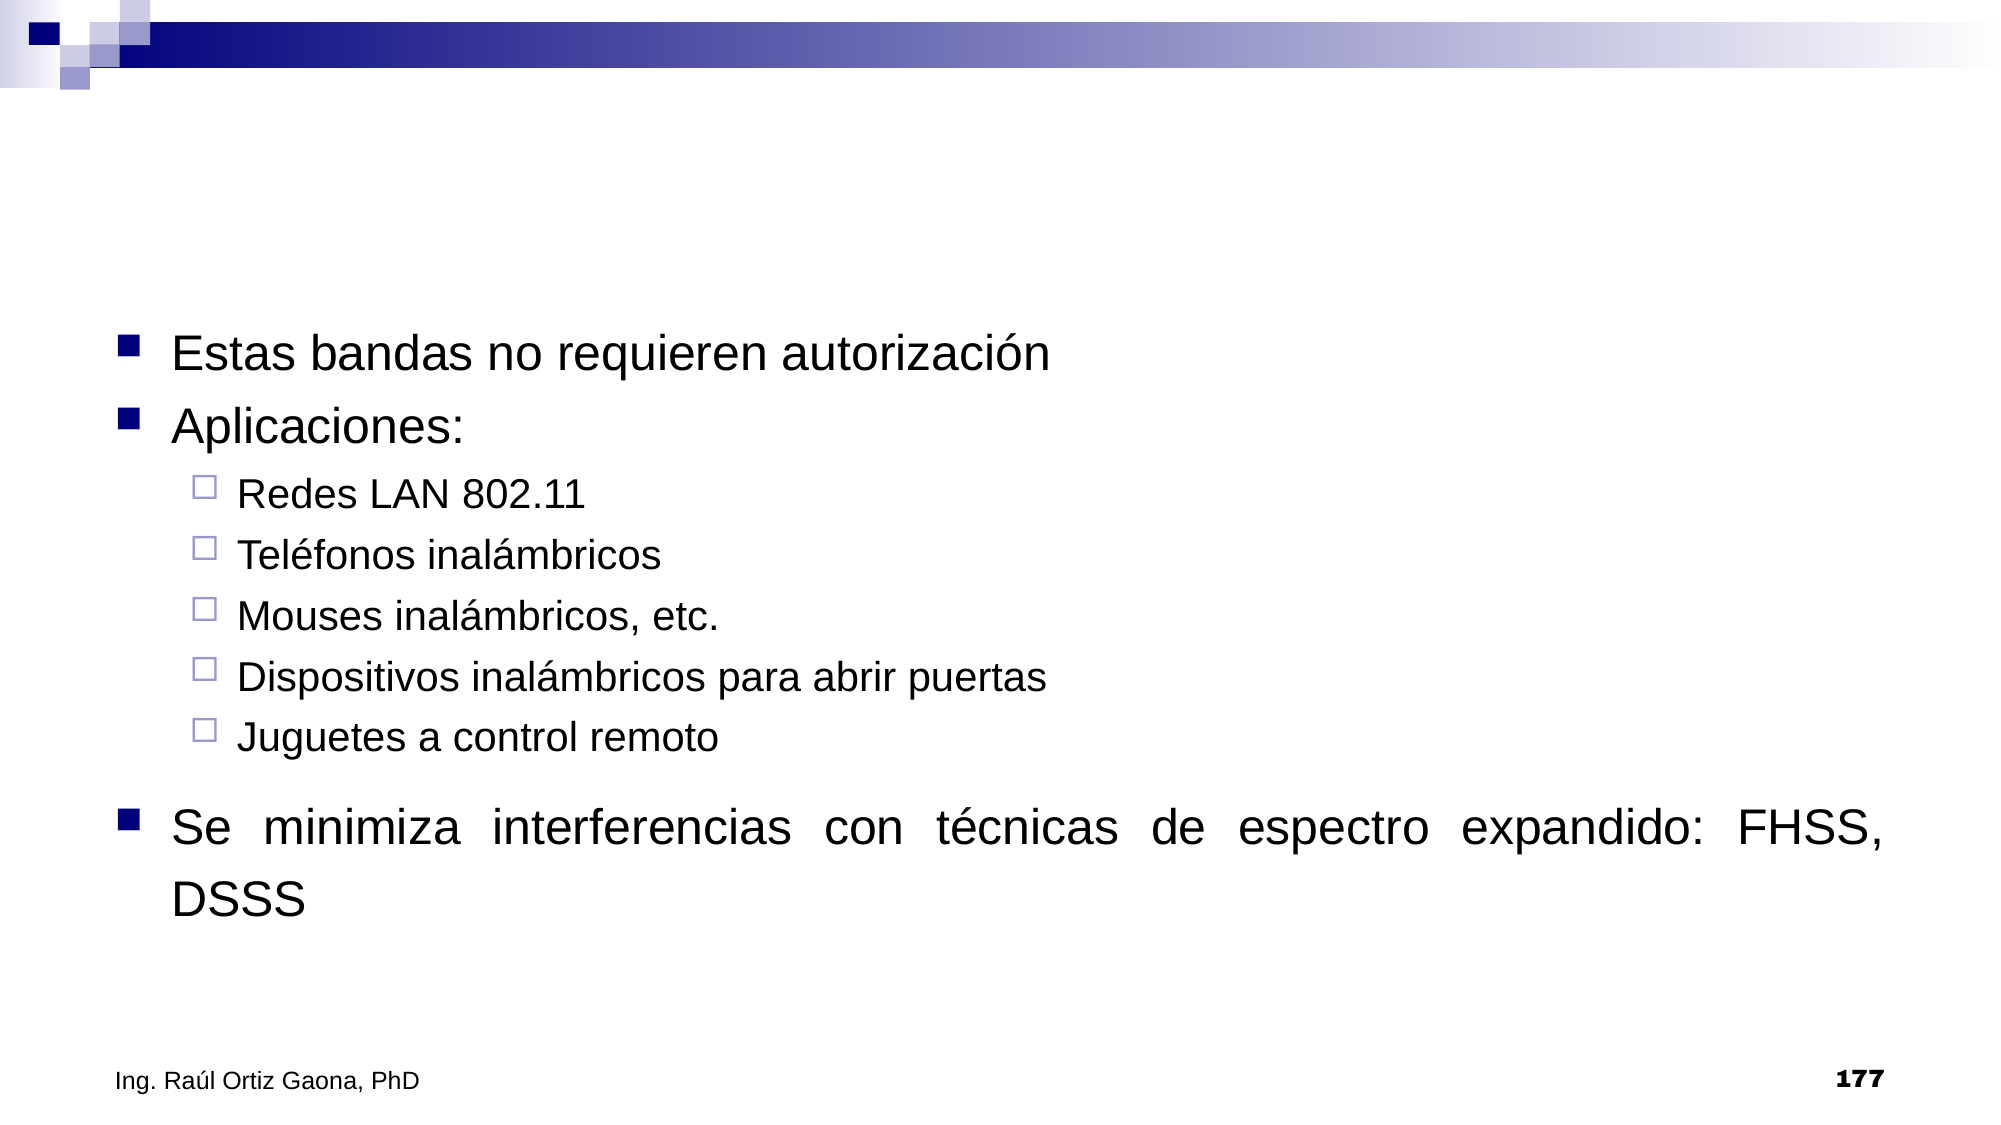

#
Estas bandas no requieren autorización
Aplicaciones:
Redes LAN 802.11
Teléfonos inalámbricos
Mouses inalámbricos, etc.
Dispositivos inalámbricos para abrir puertas
Juguetes a control remoto
Se minimiza interferencias con técnicas de espectro expandido: FHSS, DSSS
Ing. Raúl Ortiz Gaona, PhD
177